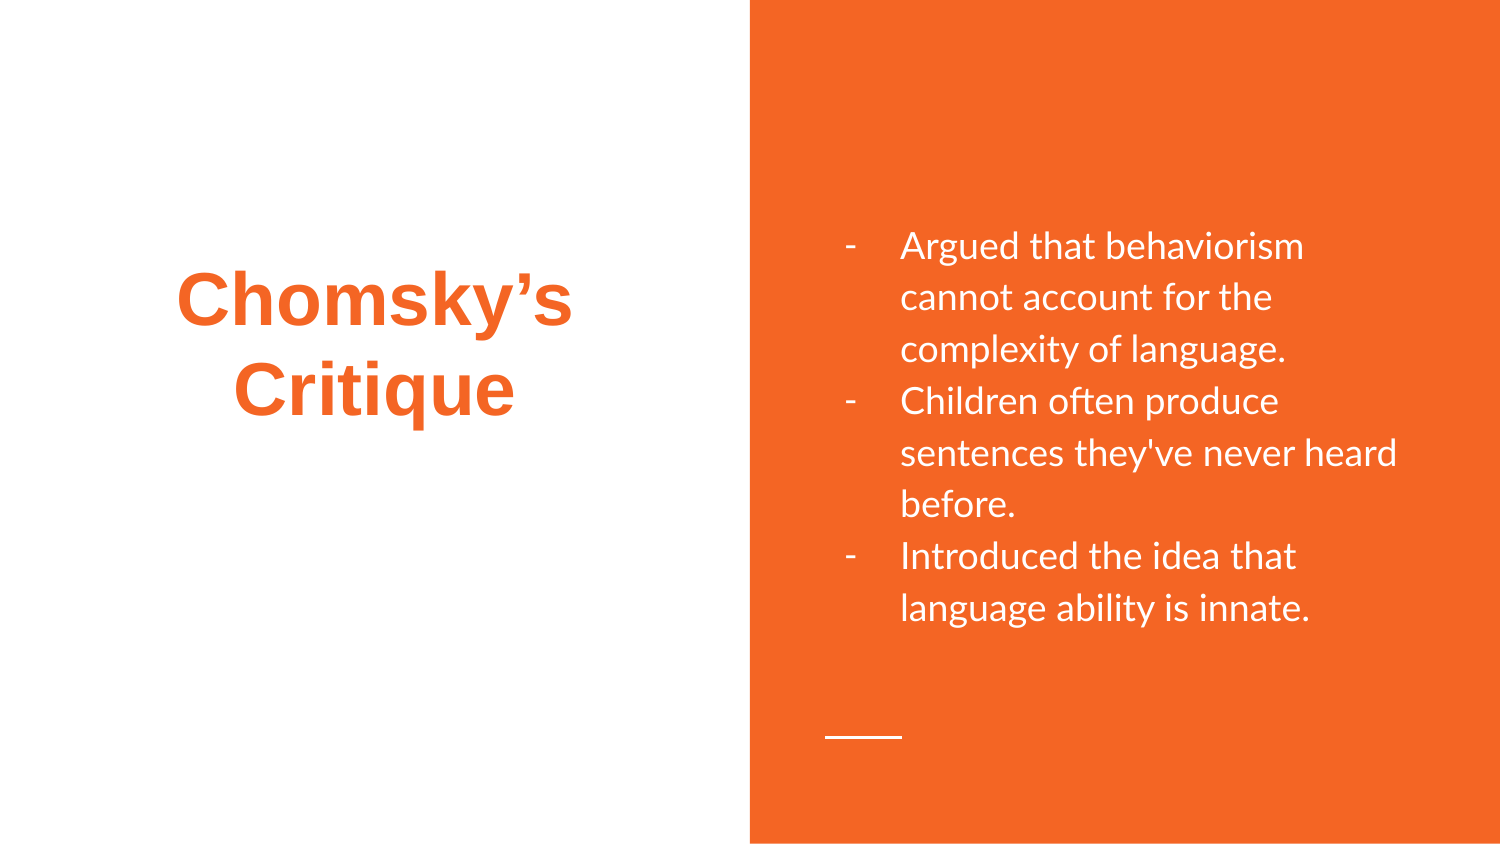

Argued that behaviorism cannot account for the complexity of language.
Children often produce sentences they've never heard before.
Introduced the idea that language ability is innate.
# Chomsky’s Critique